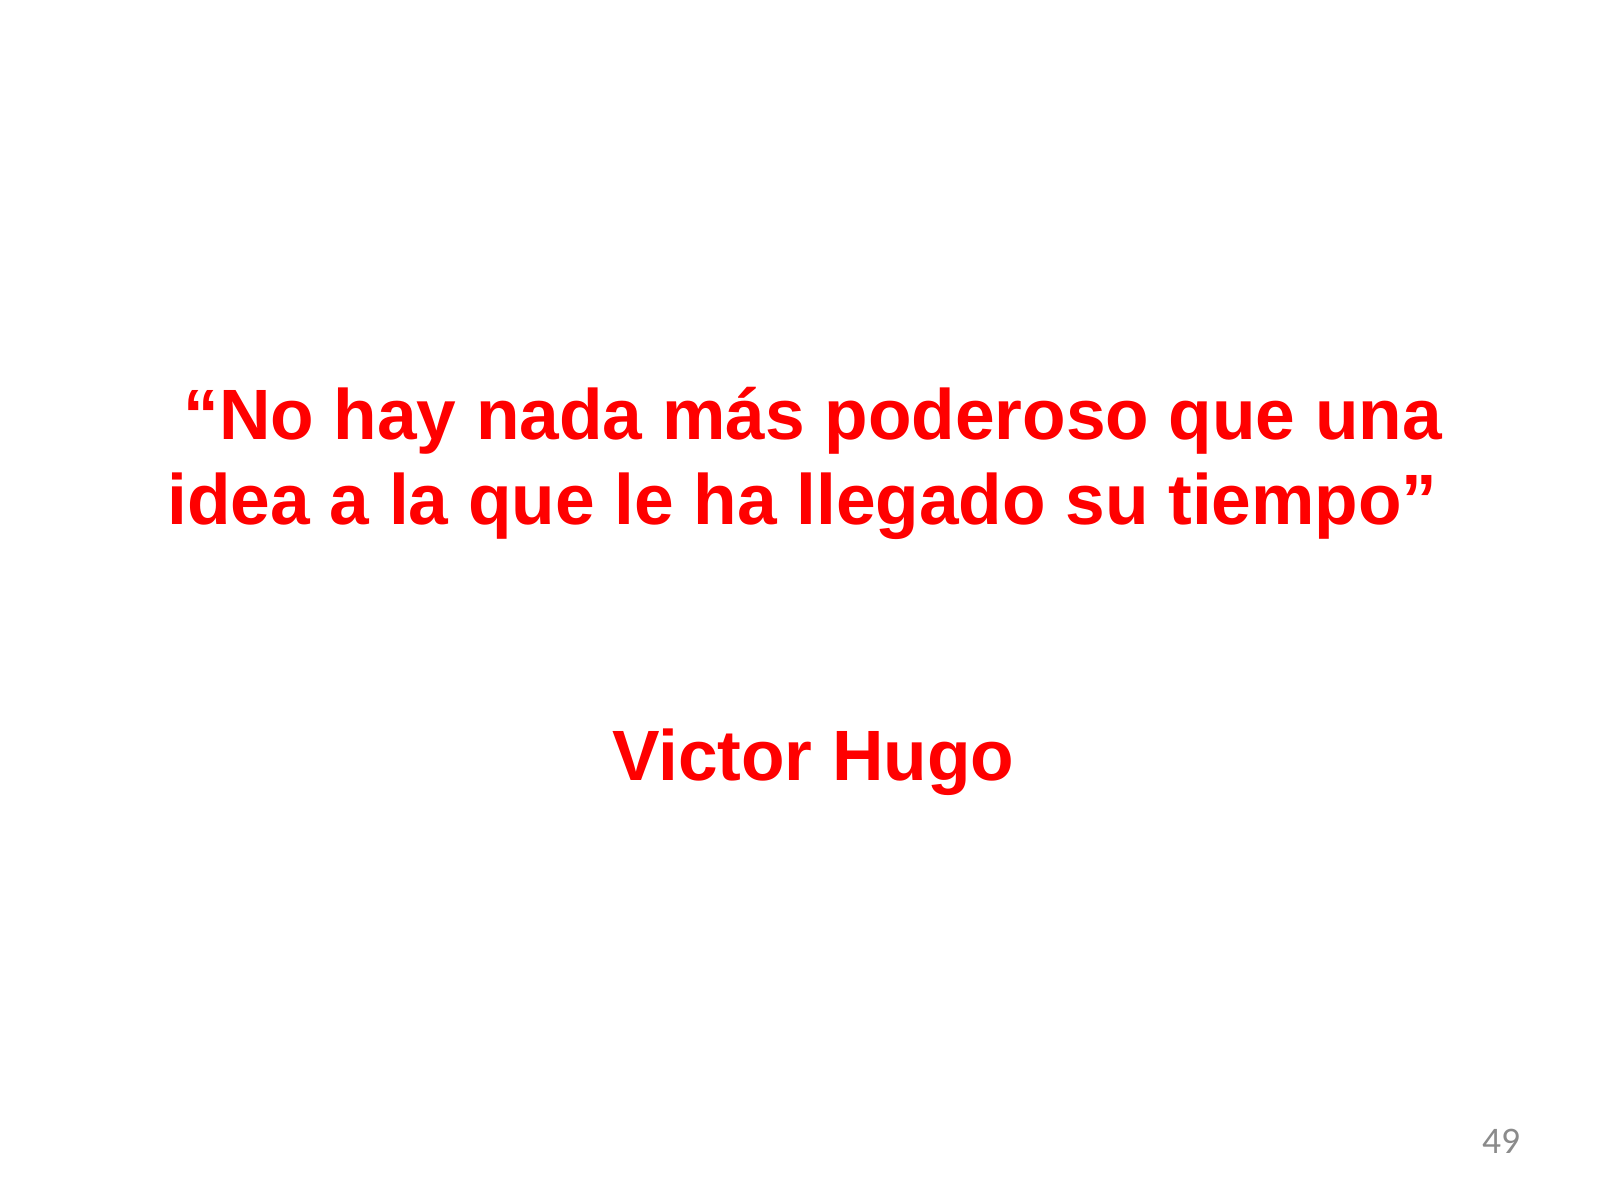

“No hay nada más poderoso que una idea a la que le ha llegado su tiempo”

Victor Hugo
49